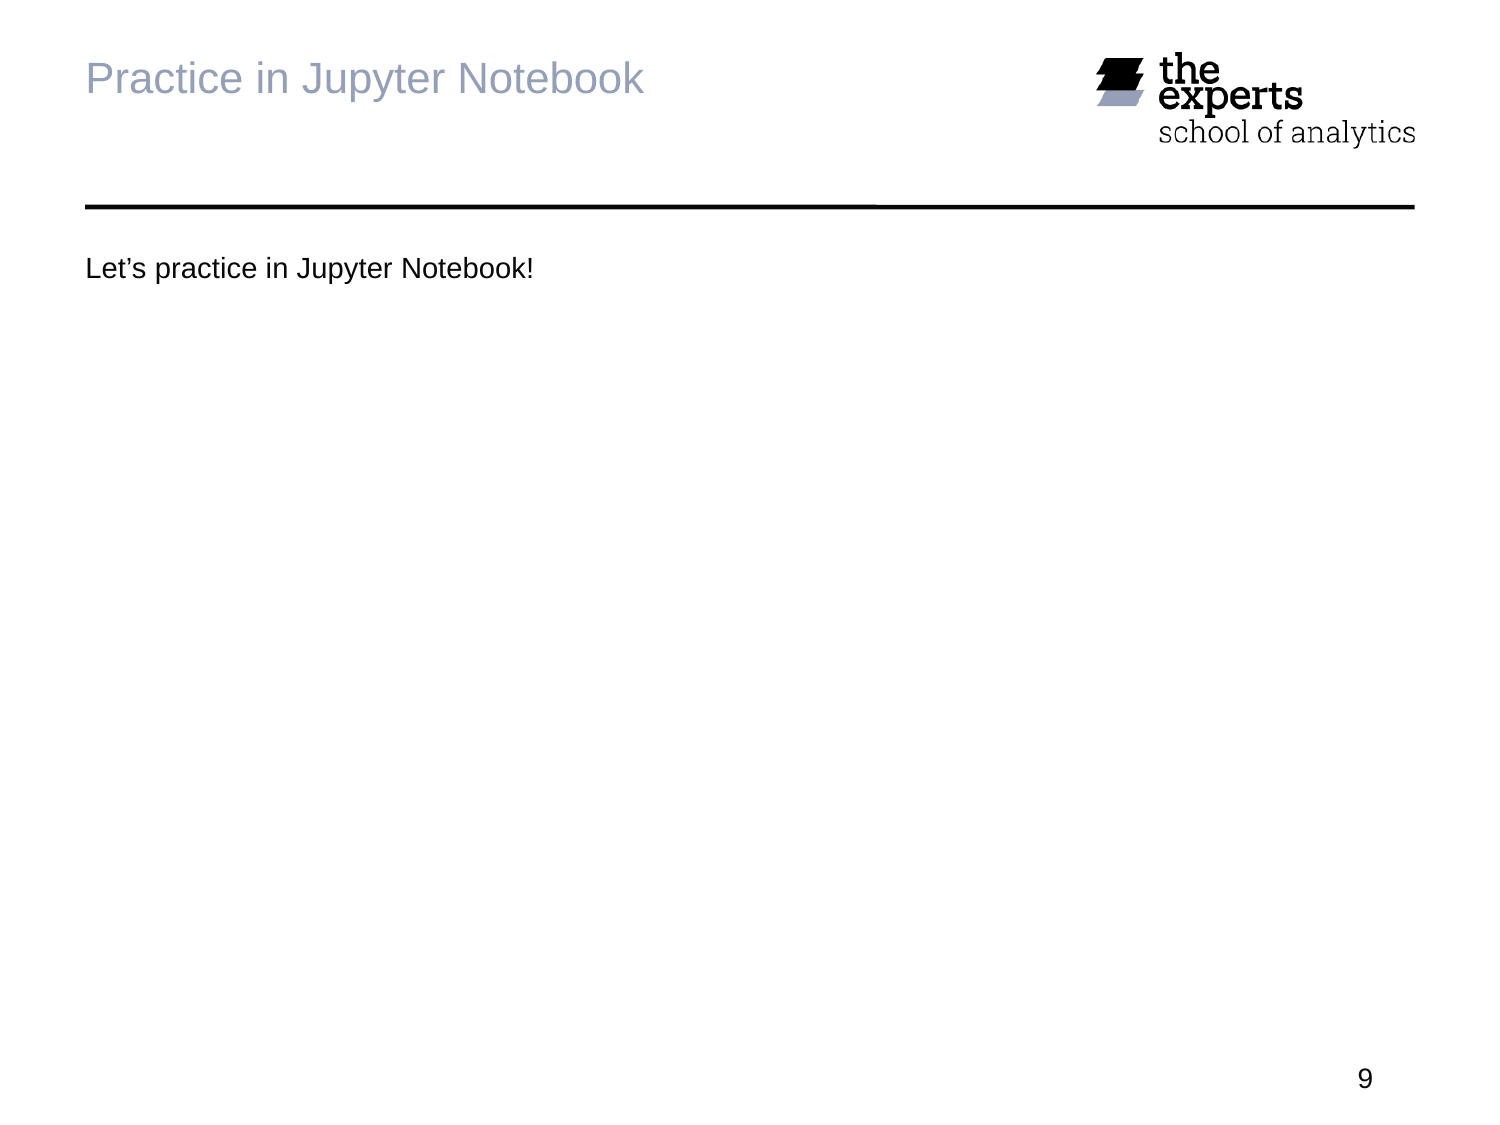

# Practice in Jupyter Notebook

Let’s practice in Jupyter Notebook!